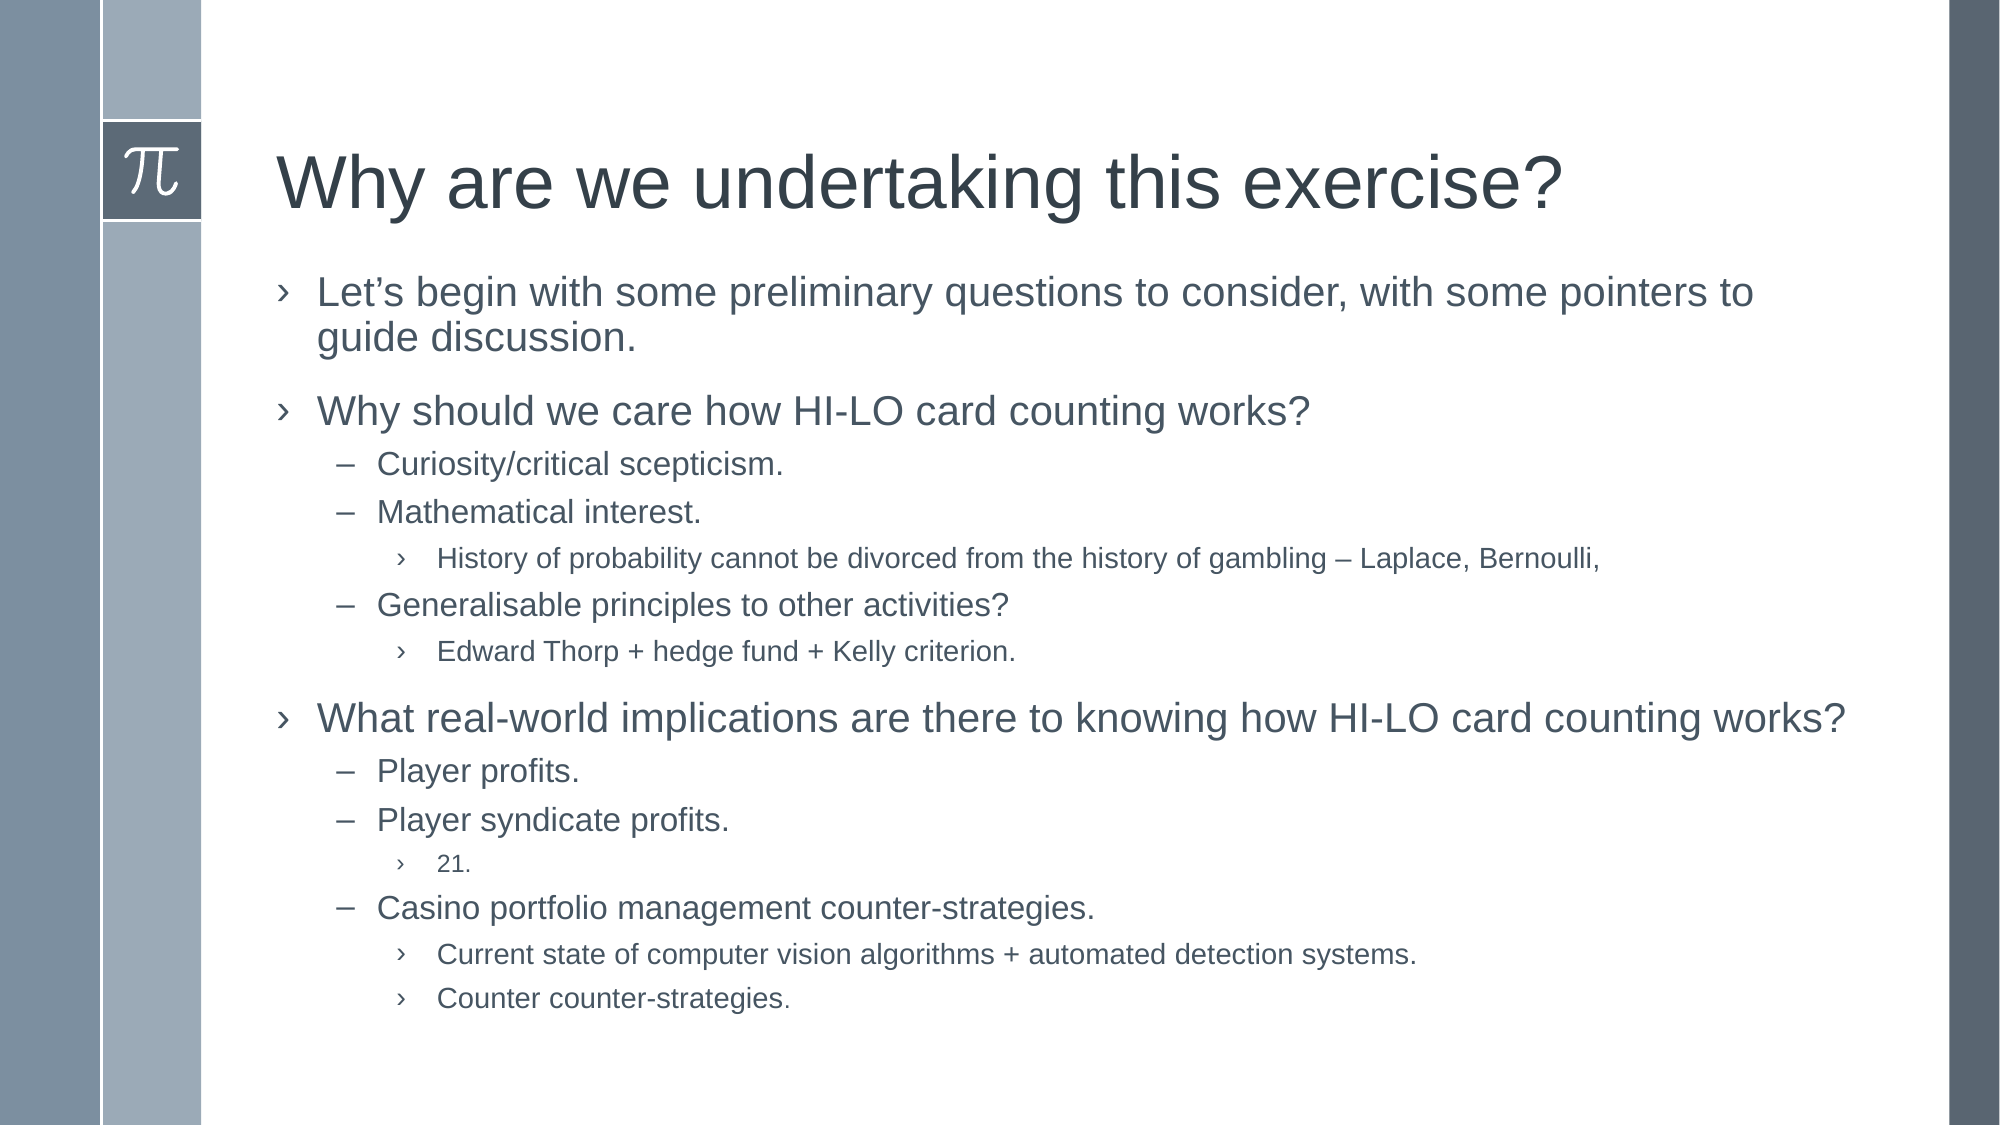

# Why are we undertaking this exercise?
Let’s begin with some preliminary questions to consider, with some pointers to guide discussion.
Why should we care how HI-LO card counting works?
Curiosity/critical scepticism.
Mathematical interest.
History of probability cannot be divorced from the history of gambling – Laplace, Bernoulli,
Generalisable principles to other activities?
Edward Thorp + hedge fund + Kelly criterion.
What real-world implications are there to knowing how HI-LO card counting works?
Player profits.
Player syndicate profits.
21.
Casino portfolio management counter-strategies.
Current state of computer vision algorithms + automated detection systems.
Counter counter-strategies.